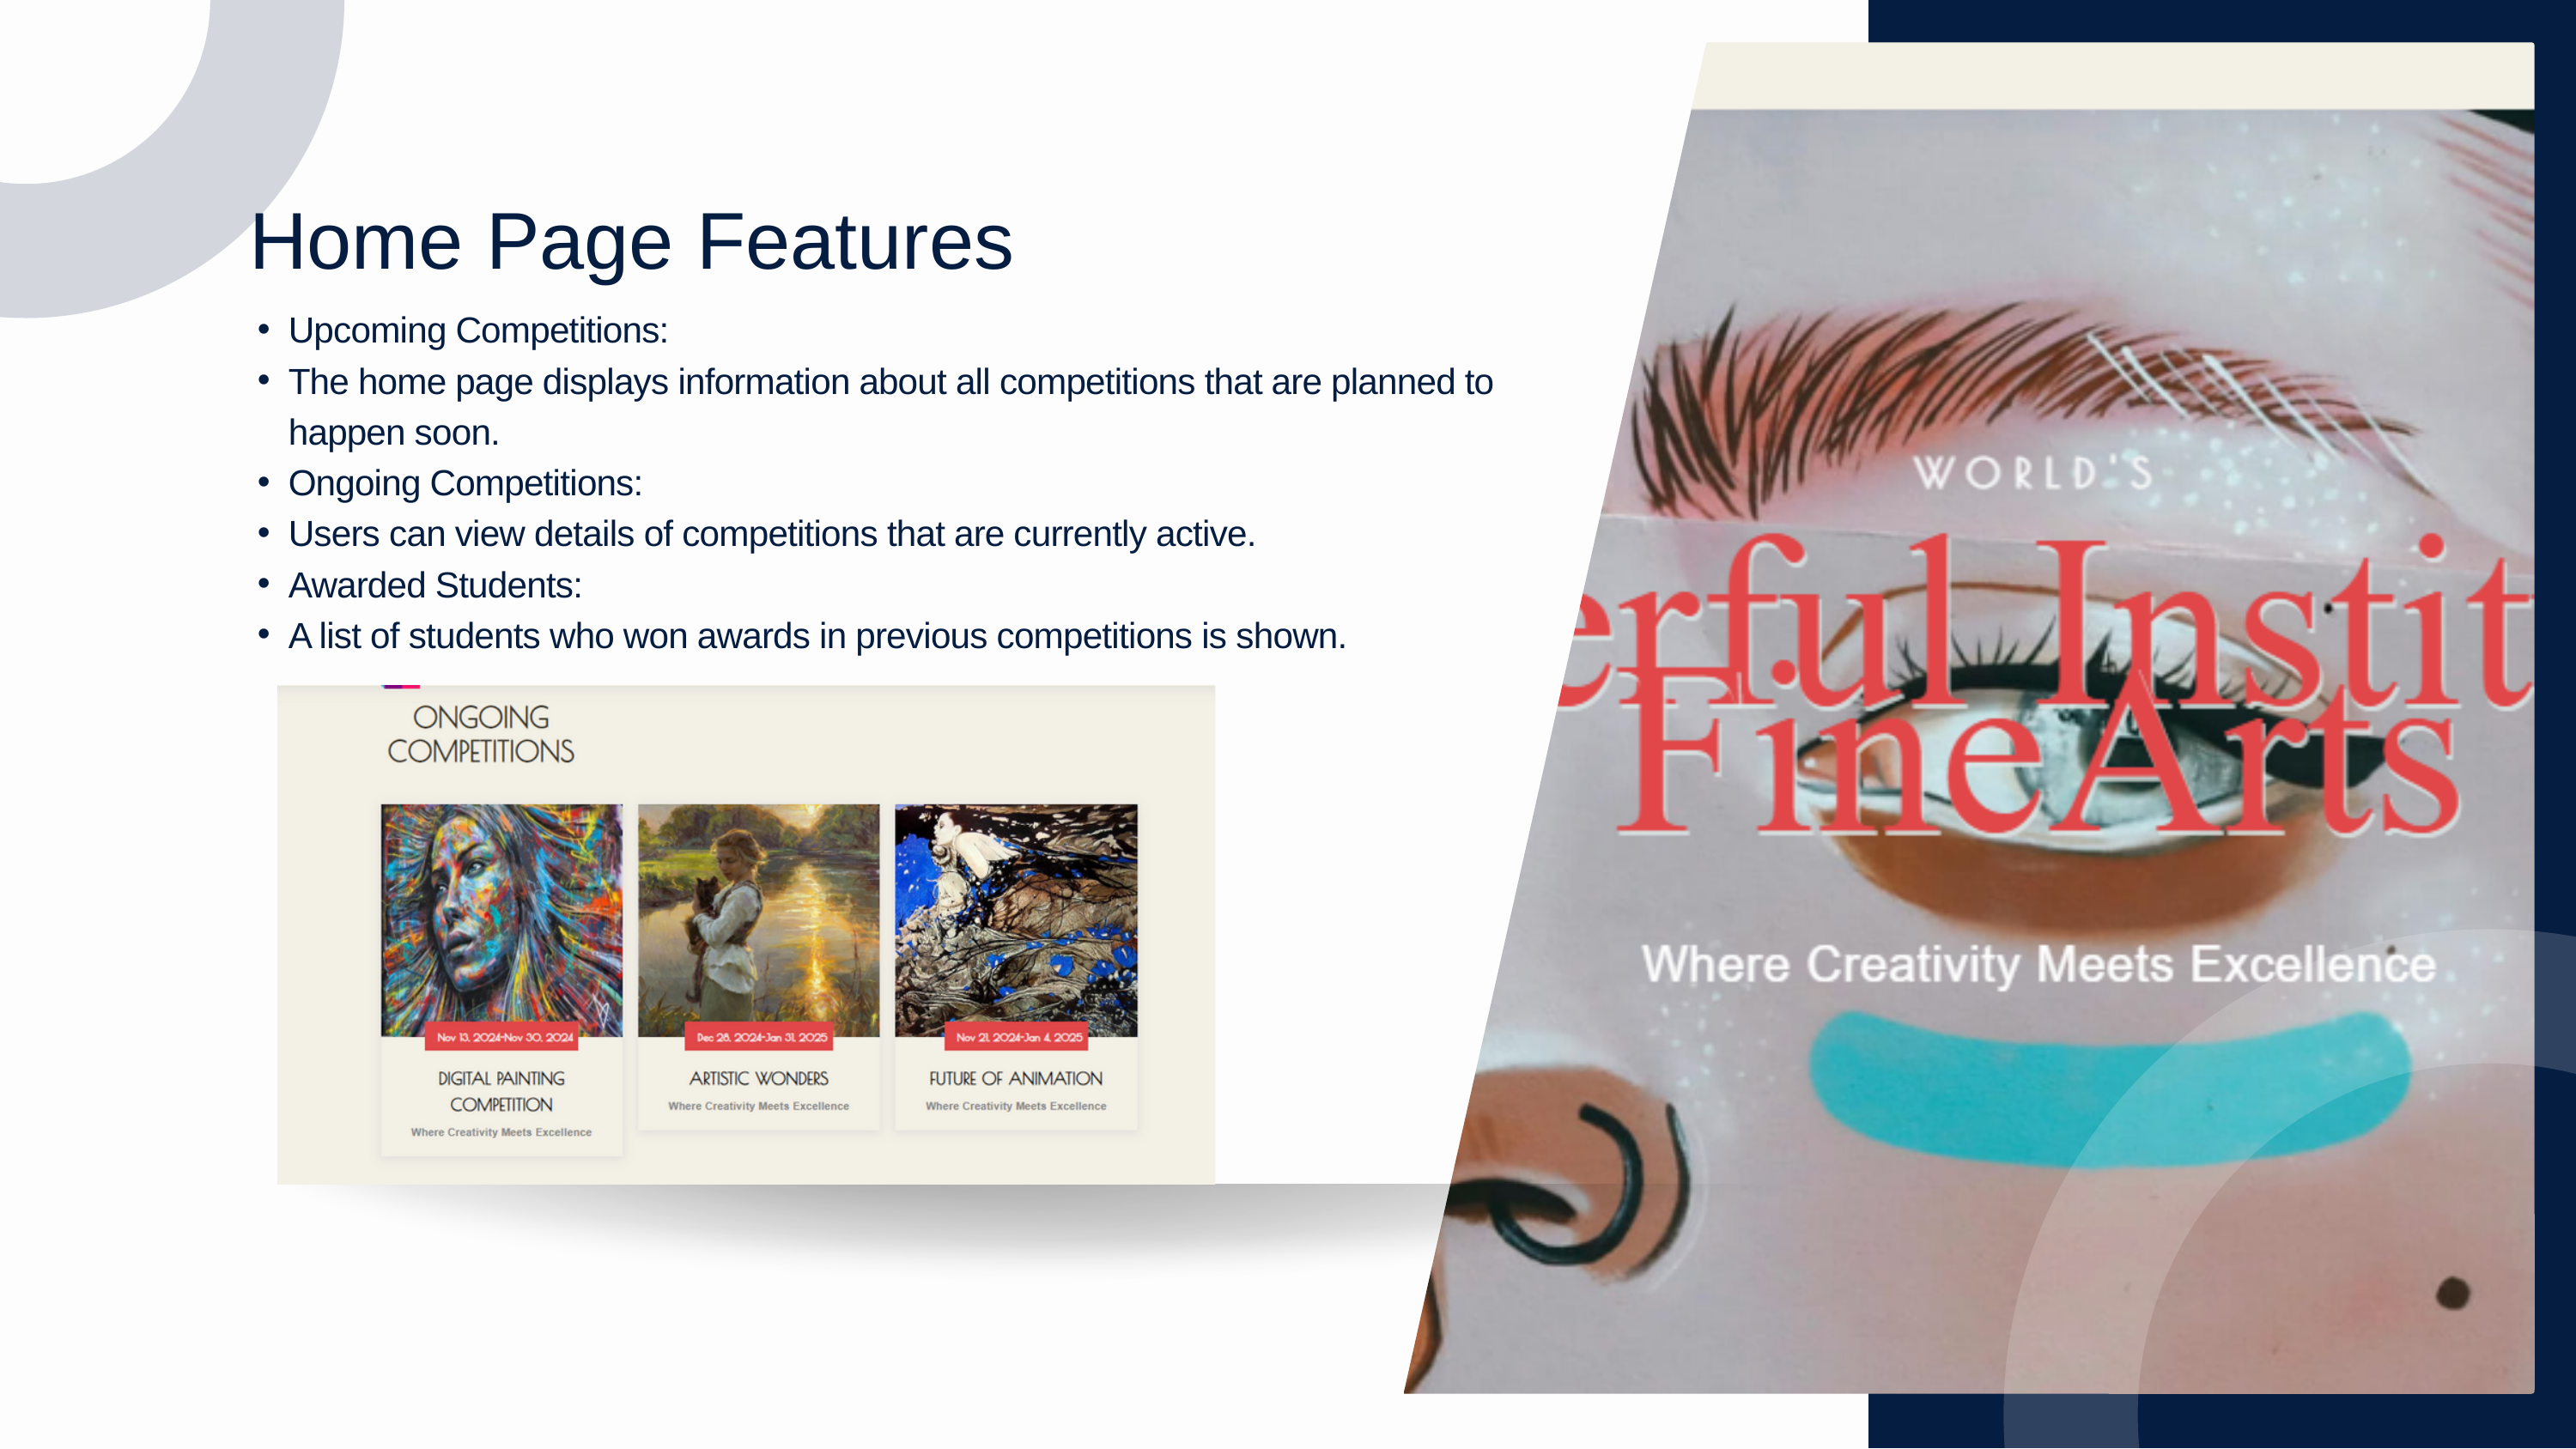

Home Page Features
Upcoming Competitions:
The home page displays information about all competitions that are planned to happen soon.
Ongoing Competitions:
Users can view details of competitions that are currently active.
Awarded Students:
A list of students who won awards in previous competitions is shown.